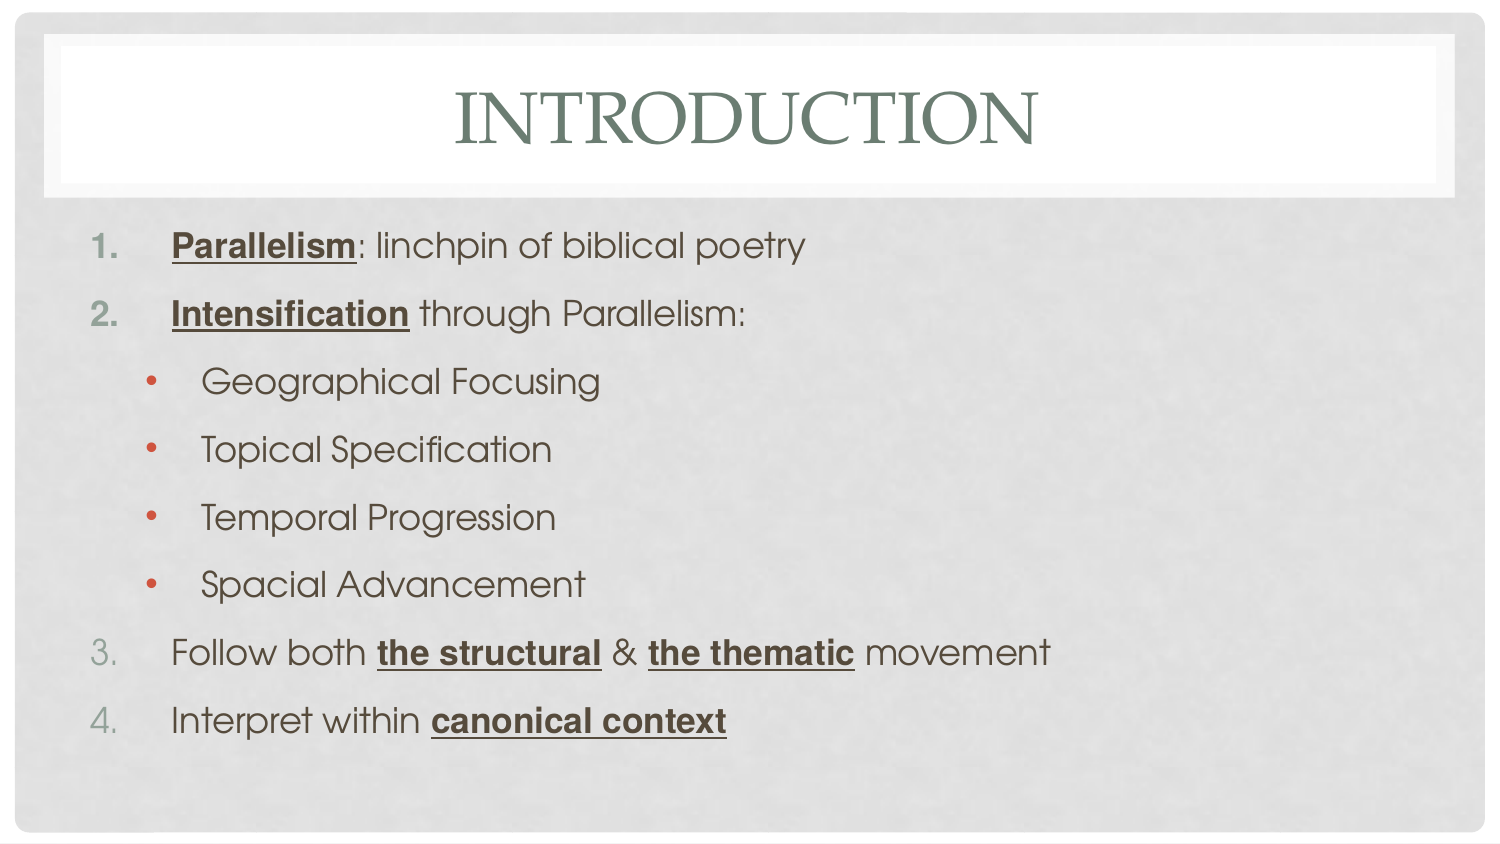

# Introduction
Parallelism: linchpin of biblical poetry
Intensification through Parallelism:
Geographical Focusing
Topical Specification
Temporal Progression
Spacial Advancement
Follow both the structural & the thematic movement
Interpret within canonical context